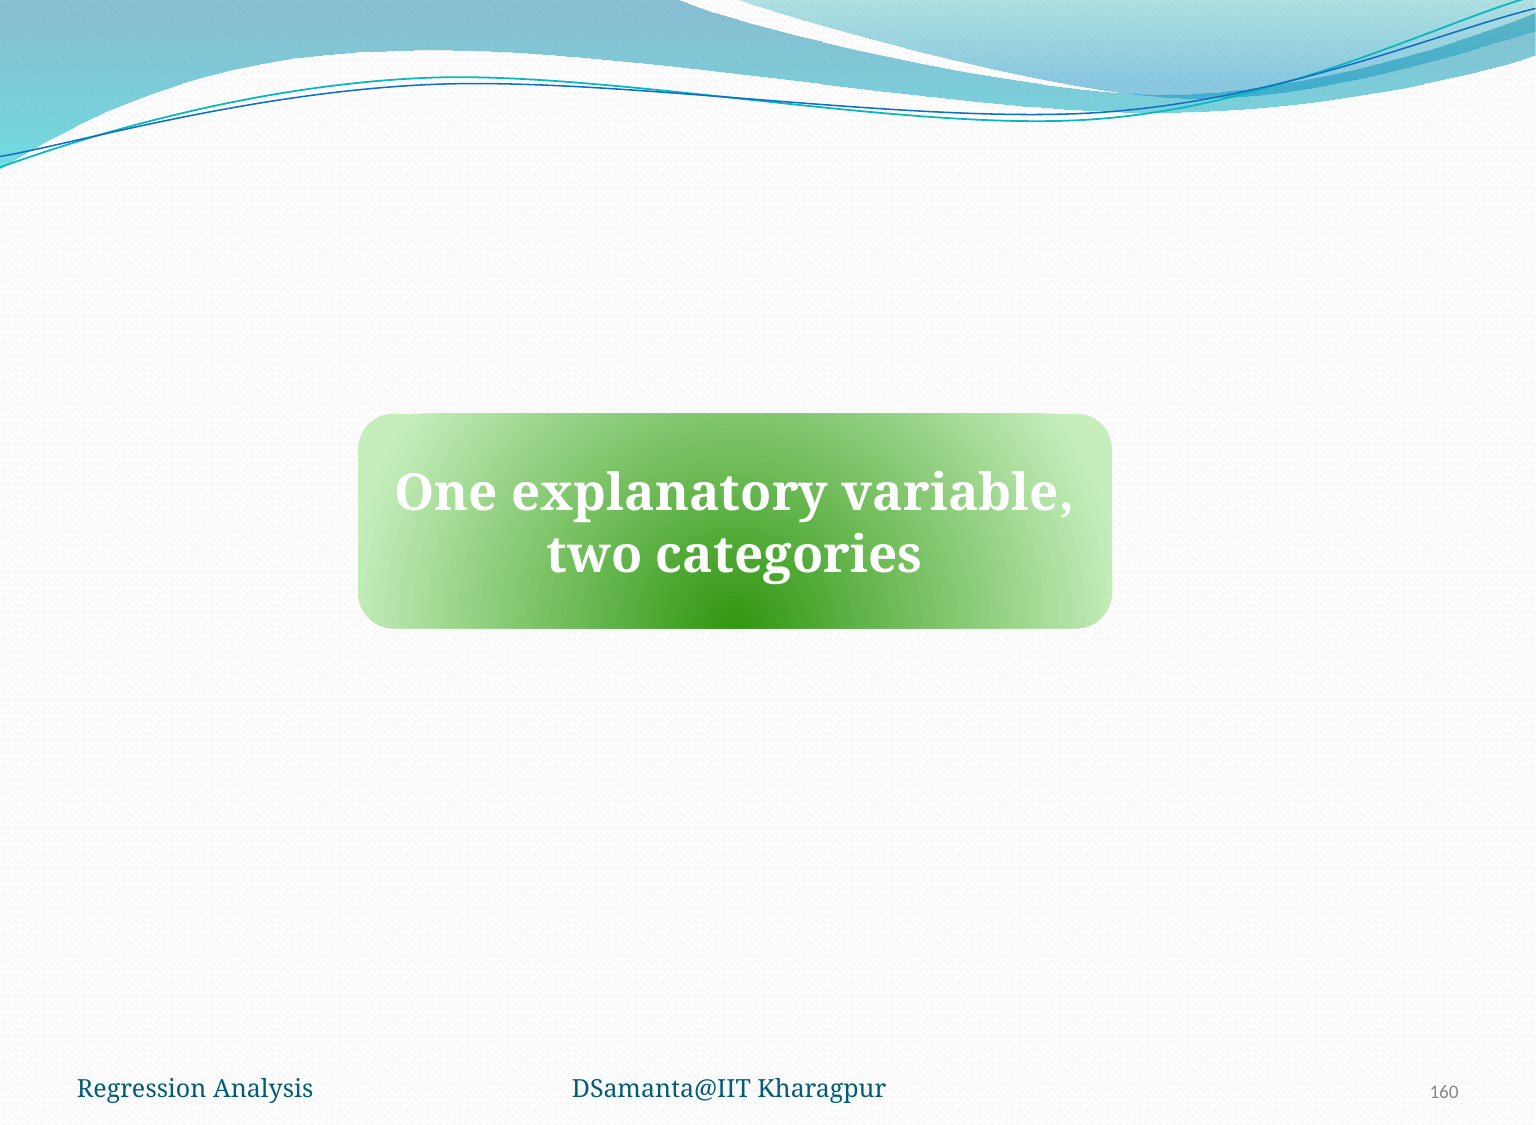

One explanatory variable,
two categories
Regression Analysis
DSamanta@IIT Kharagpur
160